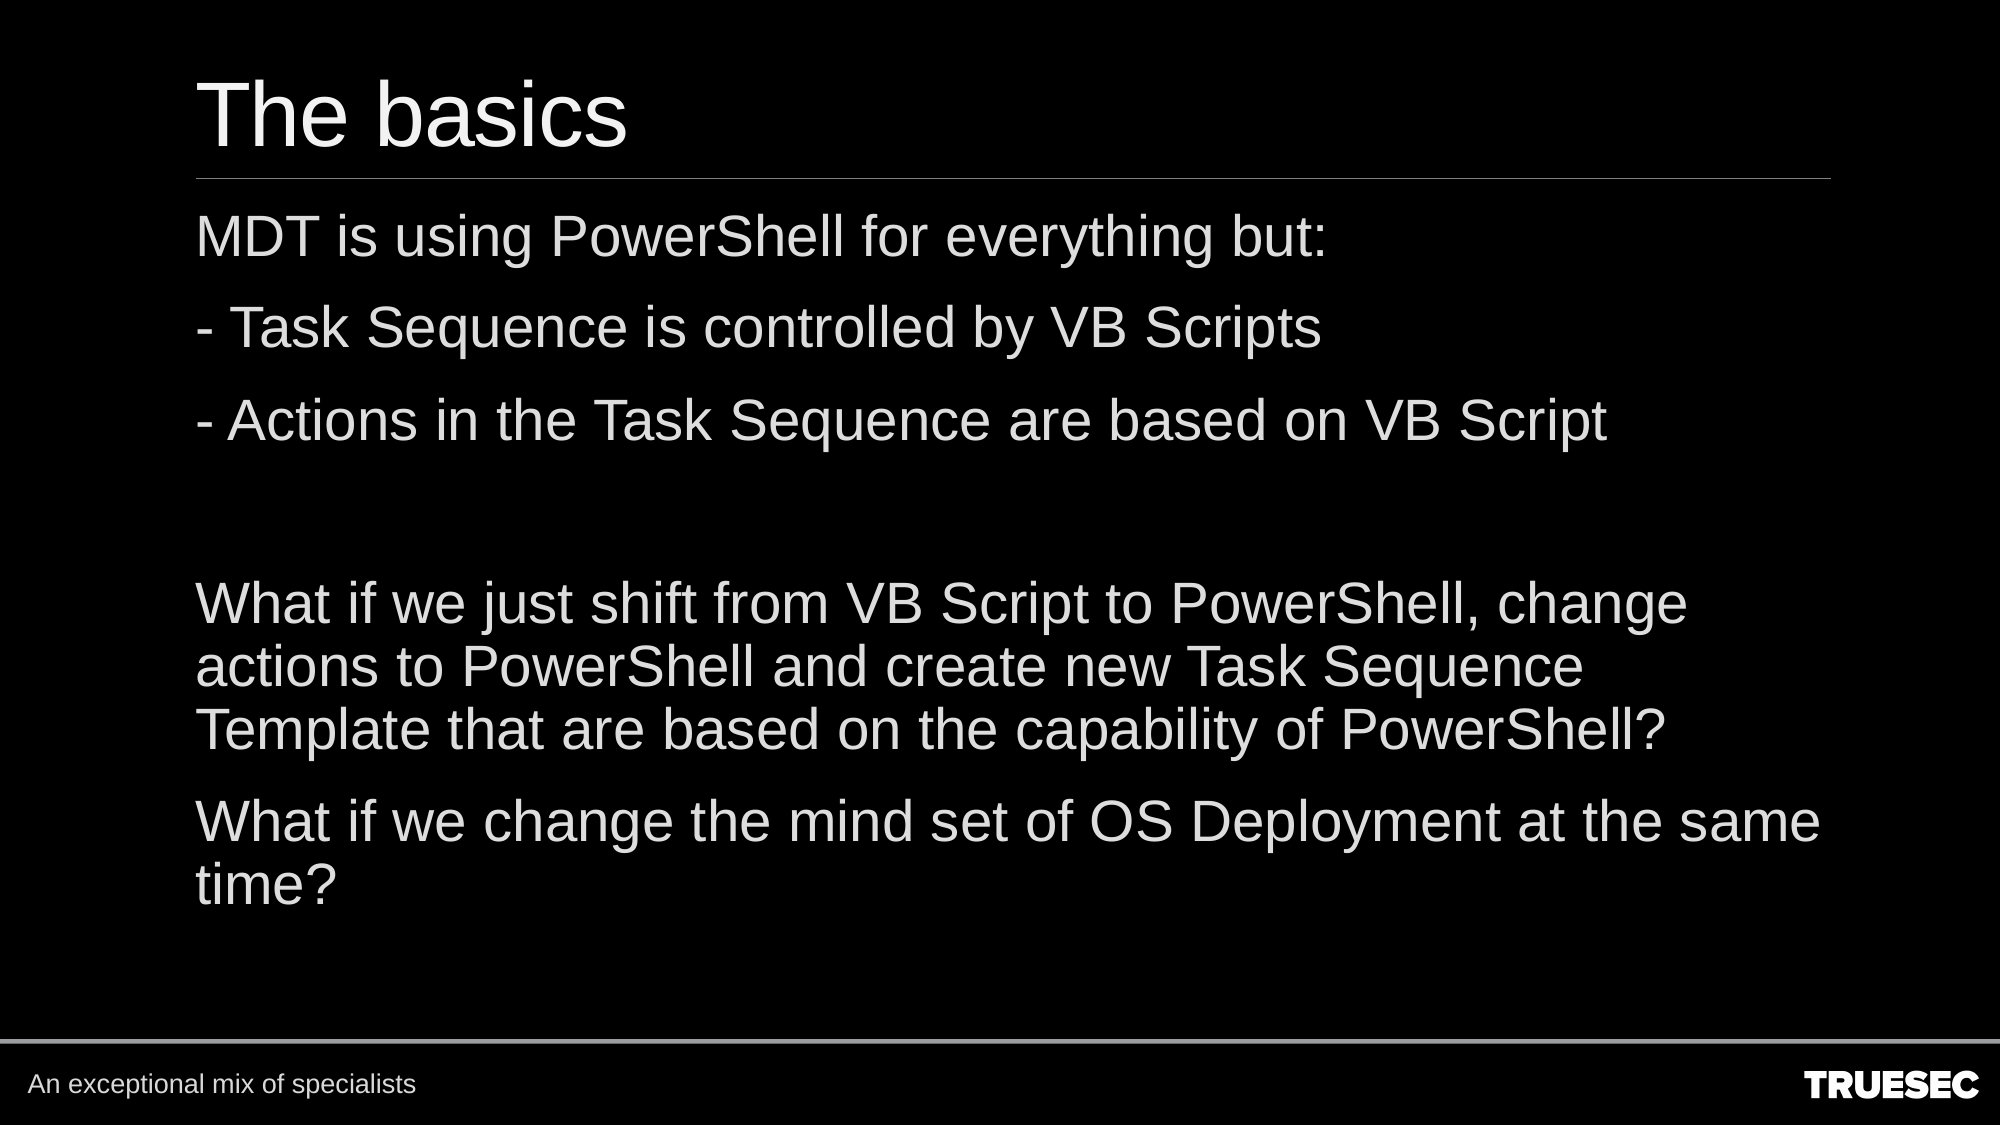

# The basics
MDT is using PowerShell for everything but:
- Task Sequence is controlled by VB Scripts
- Actions in the Task Sequence are based on VB Script

What if we just shift from VB Script to PowerShell, change actions to PowerShell and create new Task Sequence Template that are based on the capability of PowerShell?
What if we change the mind set of OS Deployment at the same time?